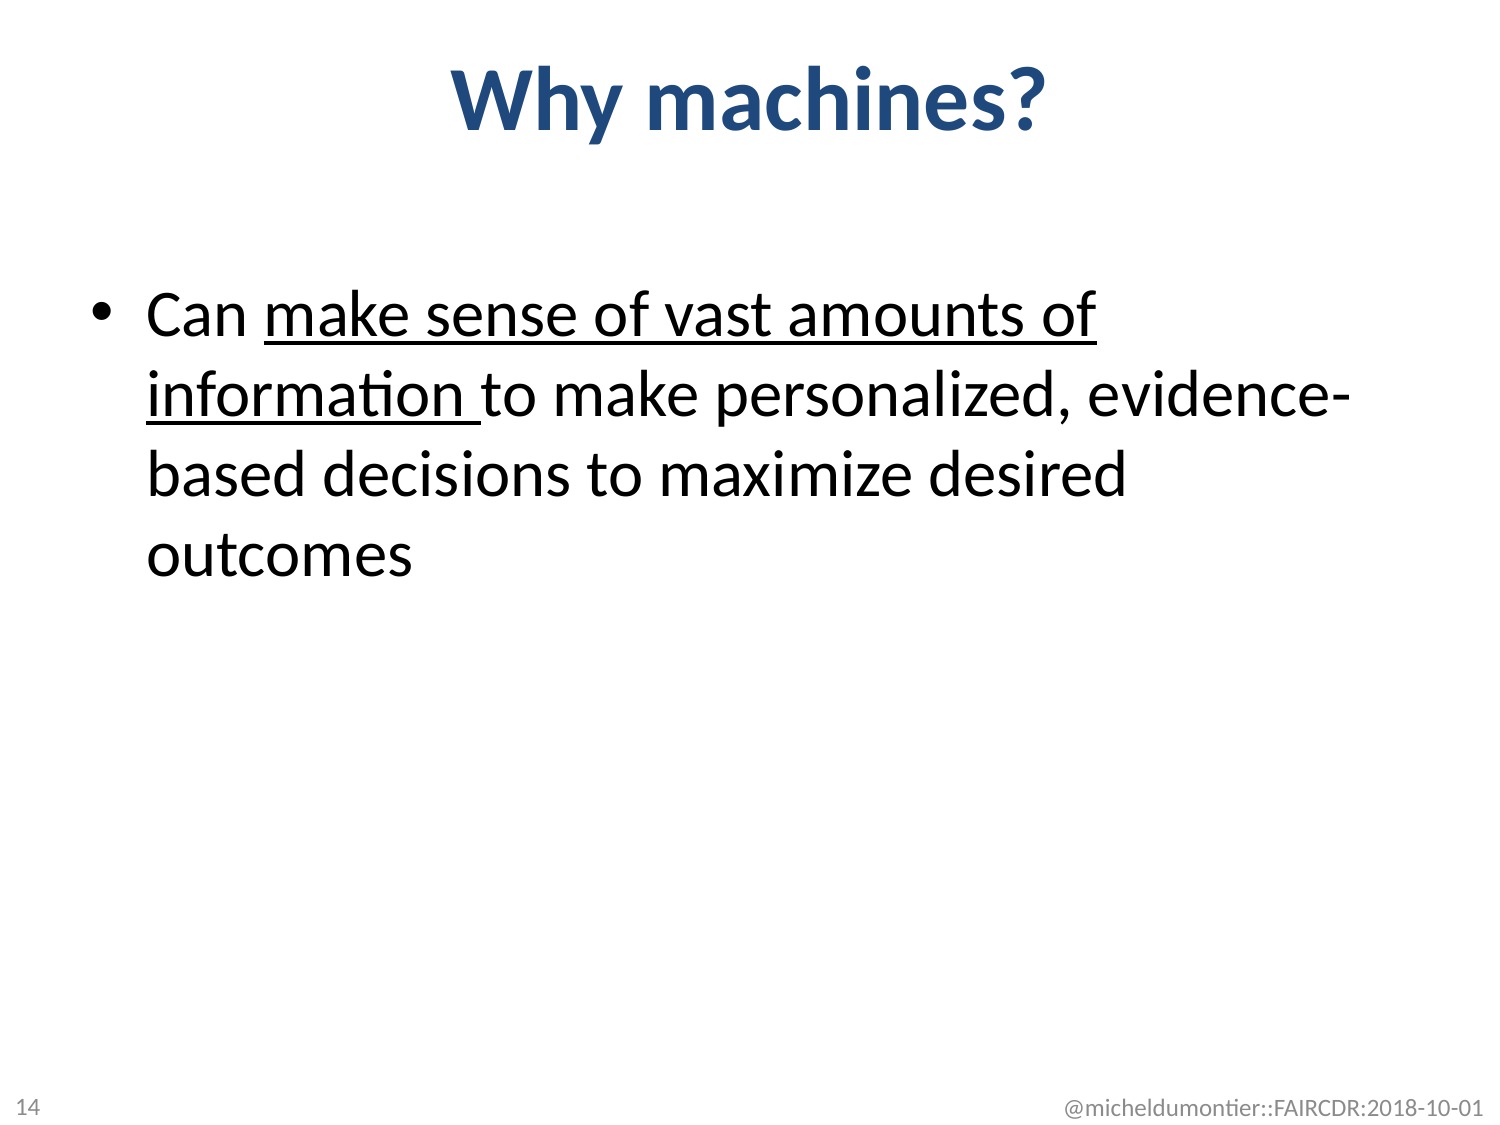

# Why machines?
Can make sense of vast amounts of information to make personalized, evidence-based decisions to maximize desired outcomes
14
@micheldumontier::FAIRCDR:2018-10-01